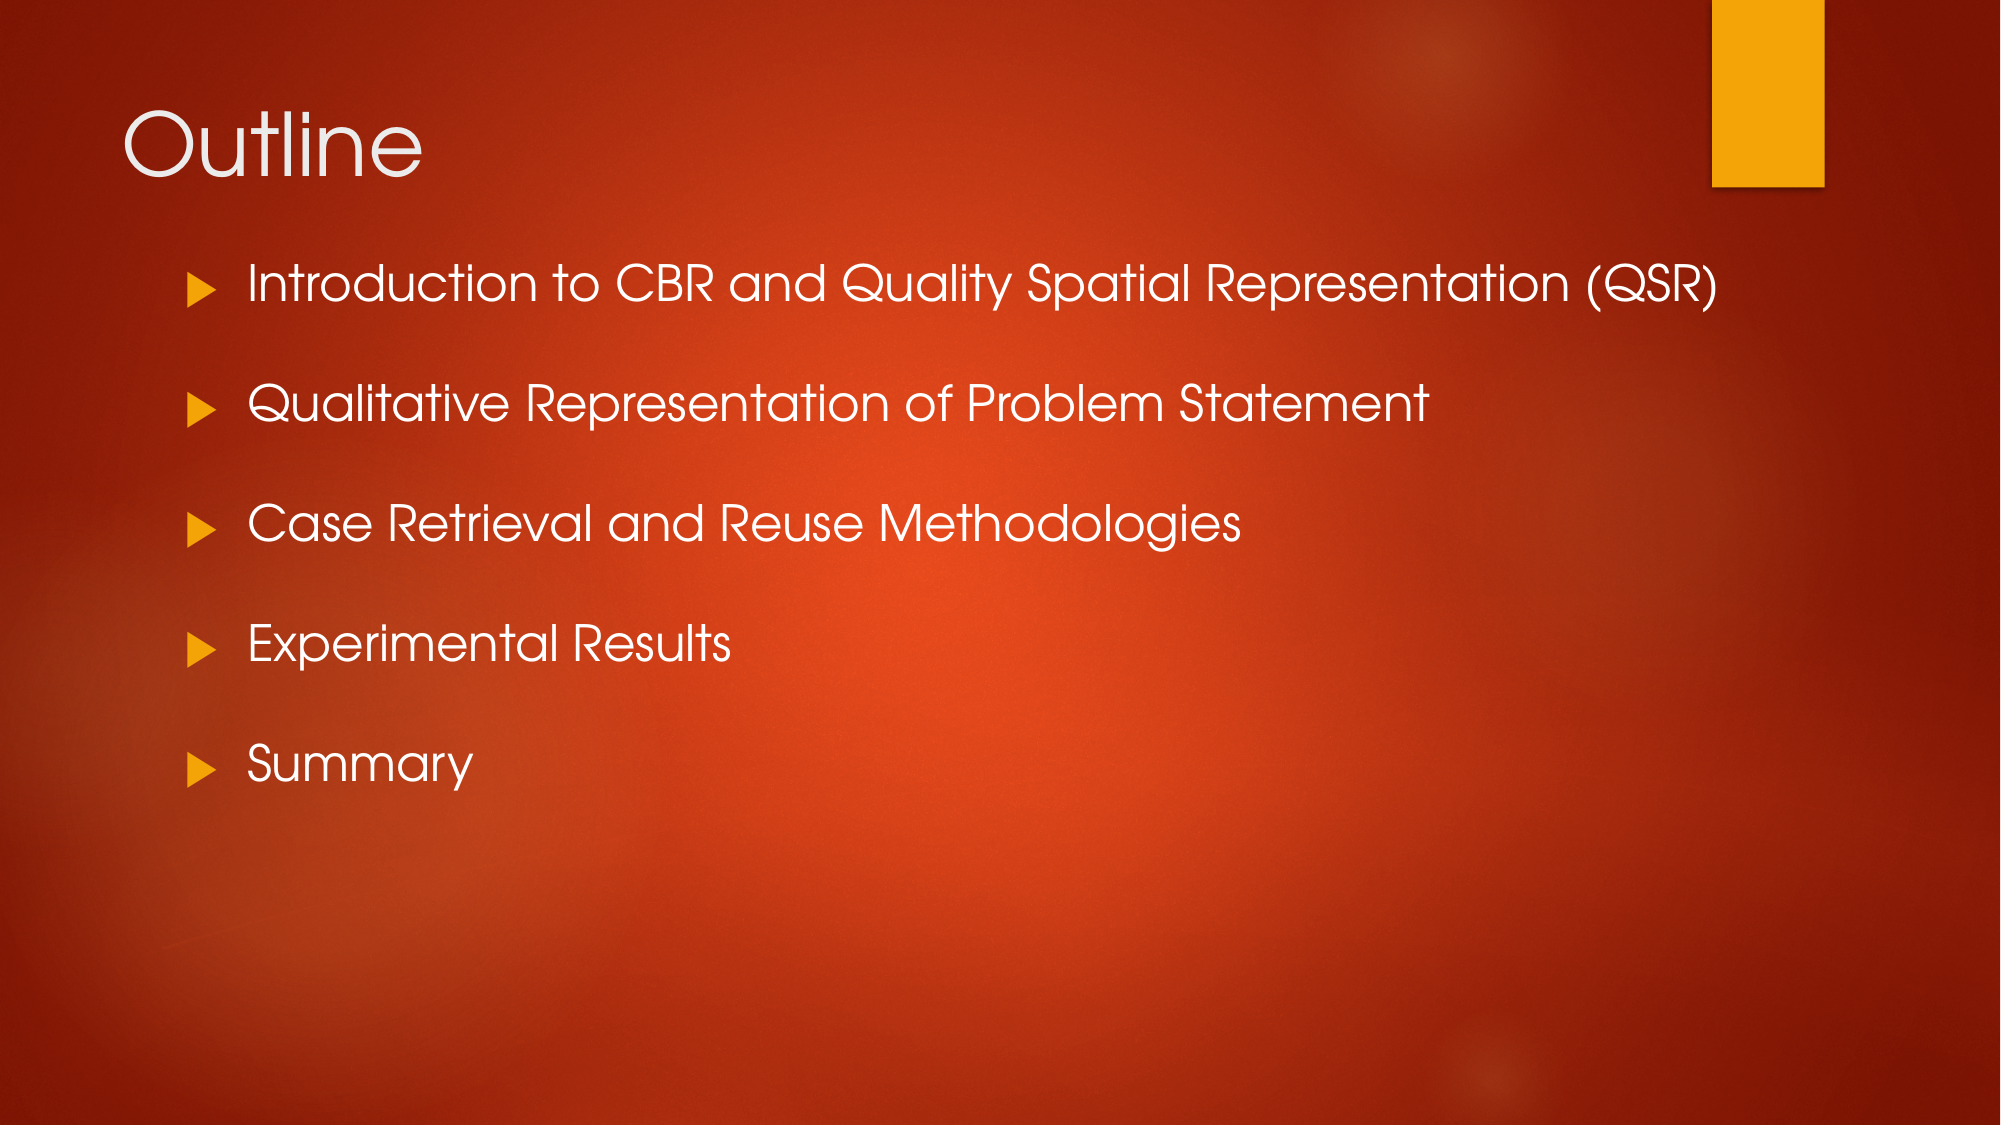

# Outline
Introduction to CBR and Quality Spatial Representation (QSR)

Qualitative Representation of Problem Statement

Case Retrieval and Reuse Methodologies

Experimental Results

Summary